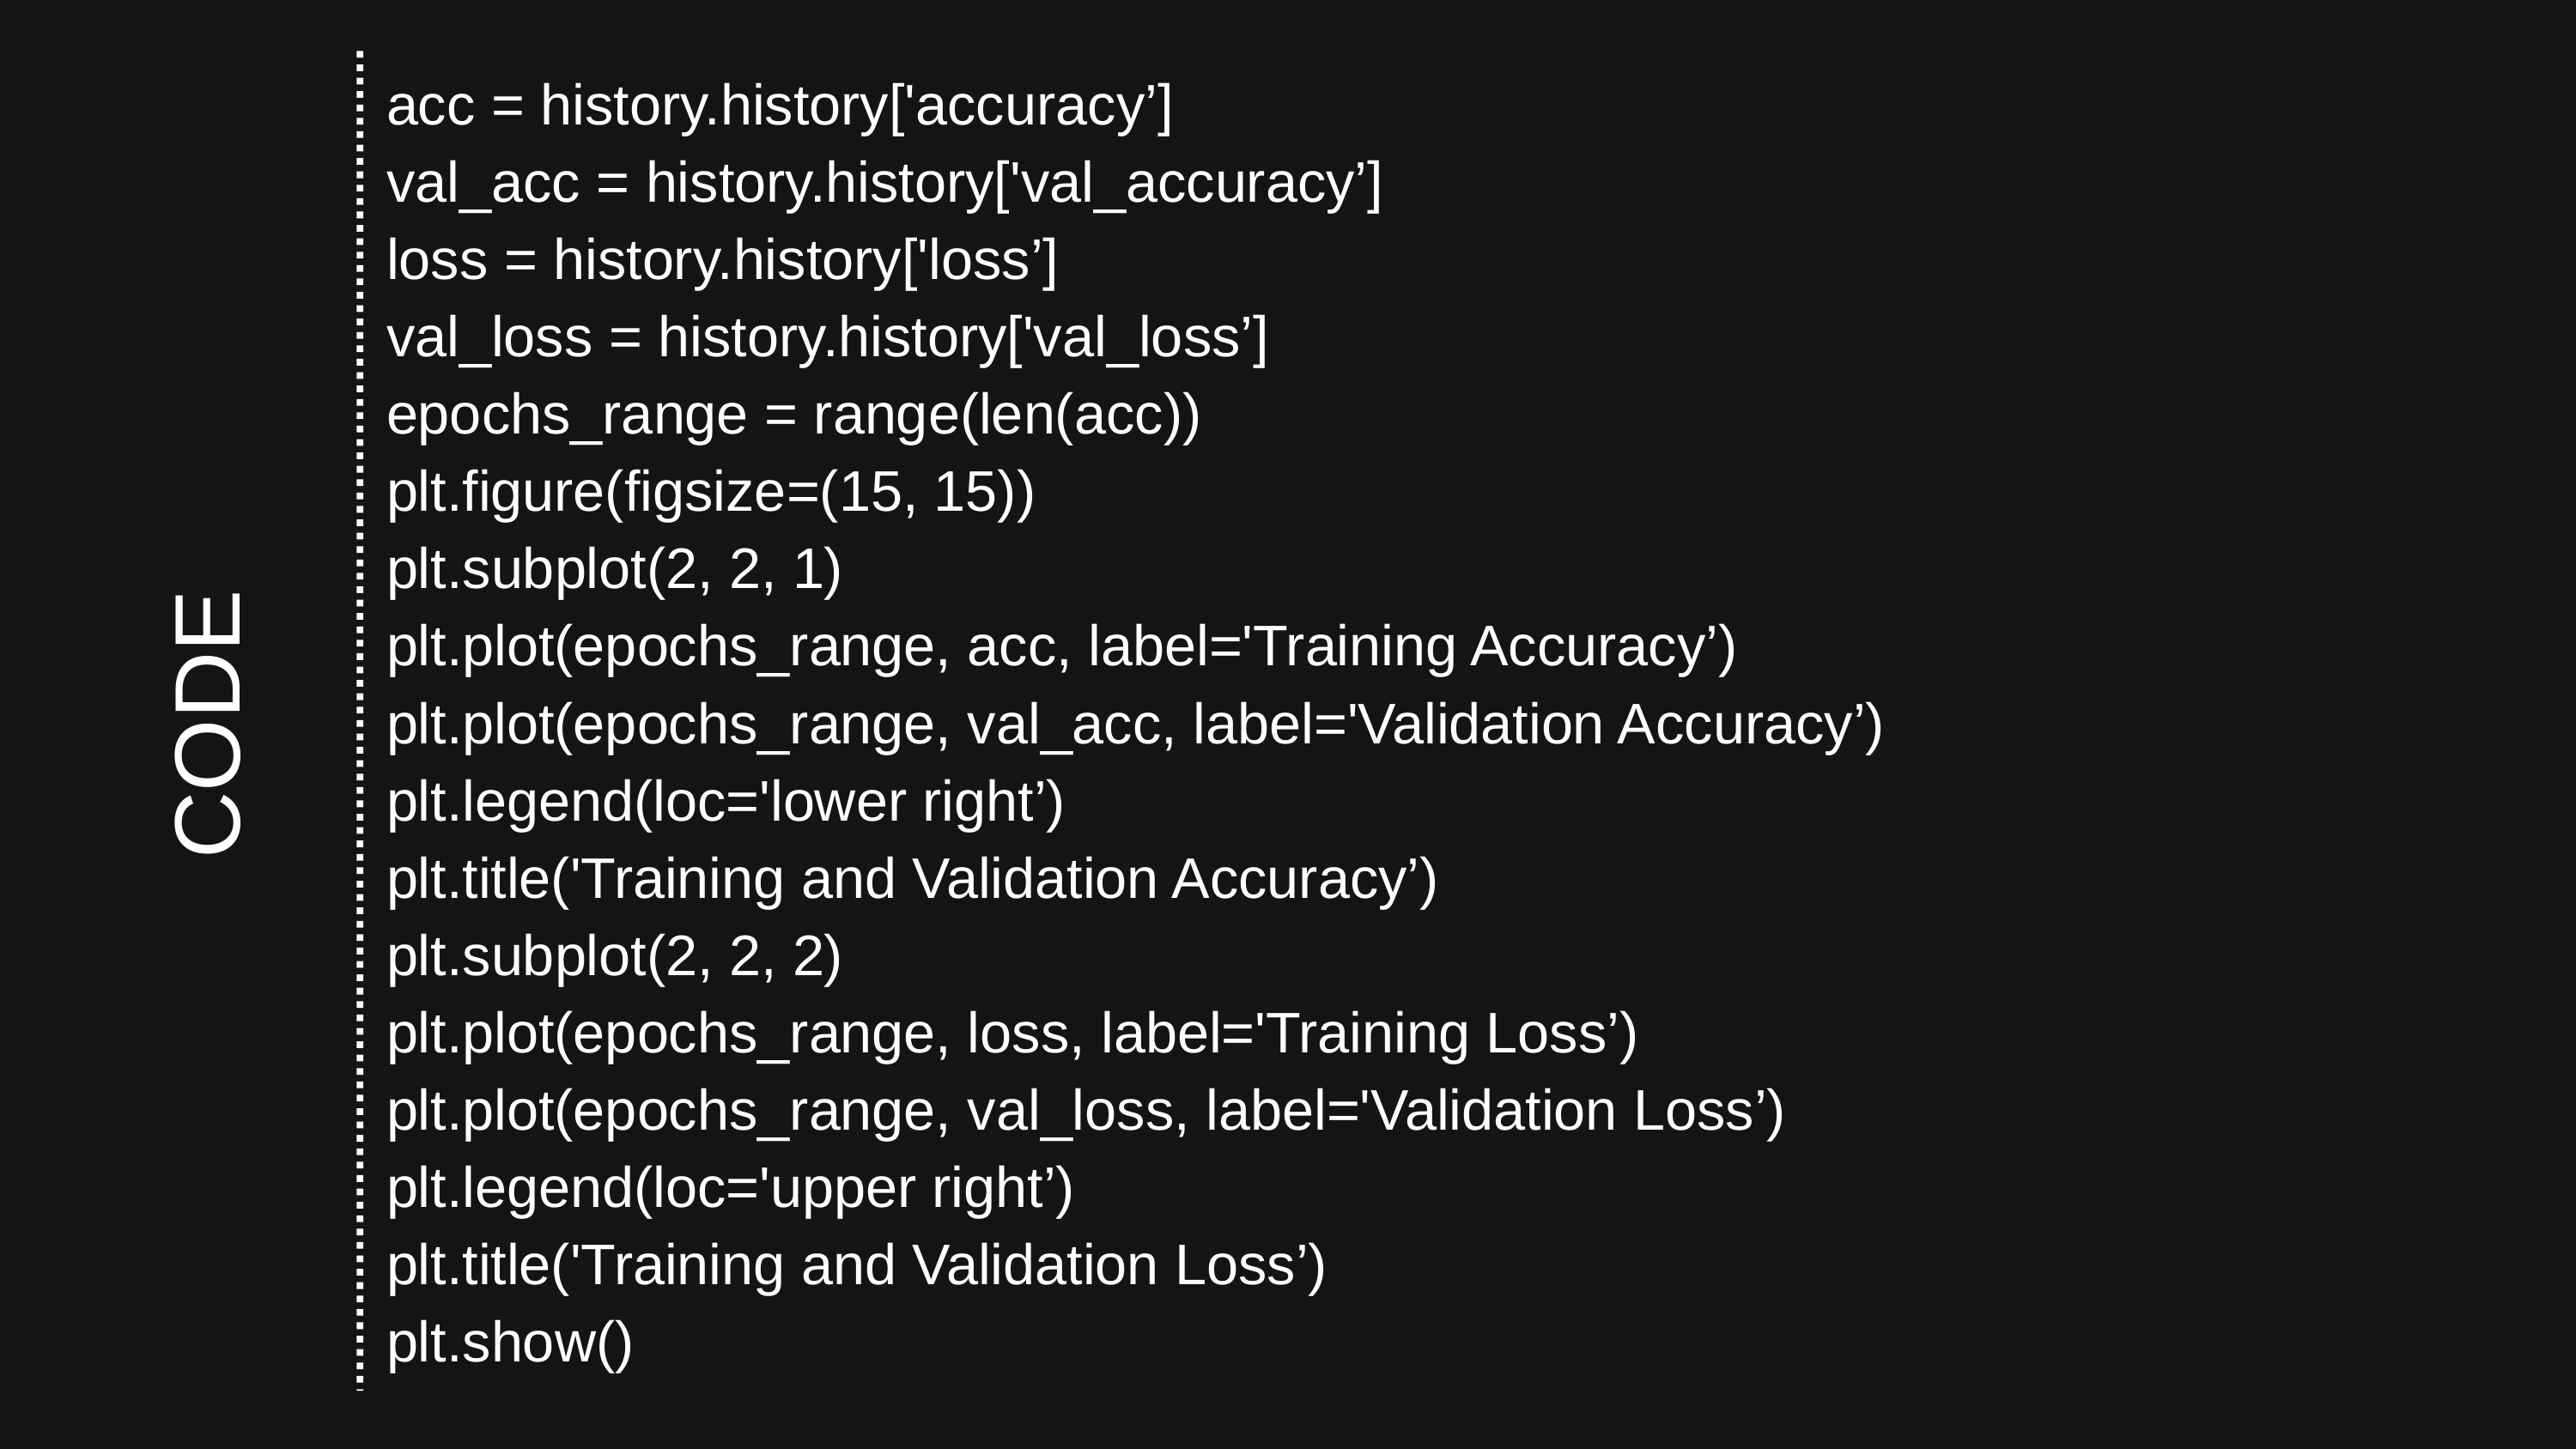

acc = history.history['accuracy’]
val_acc = history.history['val_accuracy’]
loss = history.history['loss’]
val_loss = history.history['val_loss’]
epochs_range = range(len(acc))
plt.figure(figsize=(15, 15))
plt.subplot(2, 2, 1)
plt.plot(epochs_range, acc, label='Training Accuracy’)
plt.plot(epochs_range, val_acc, label='Validation Accuracy’)
plt.legend(loc='lower right’)
plt.title('Training and Validation Accuracy’)
plt.subplot(2, 2, 2)
plt.plot(epochs_range, loss, label='Training Loss’)
plt.plot(epochs_range, val_loss, label='Validation Loss’)
plt.legend(loc='upper right’)
plt.title('Training and Validation Loss’)
plt.show()
CODE